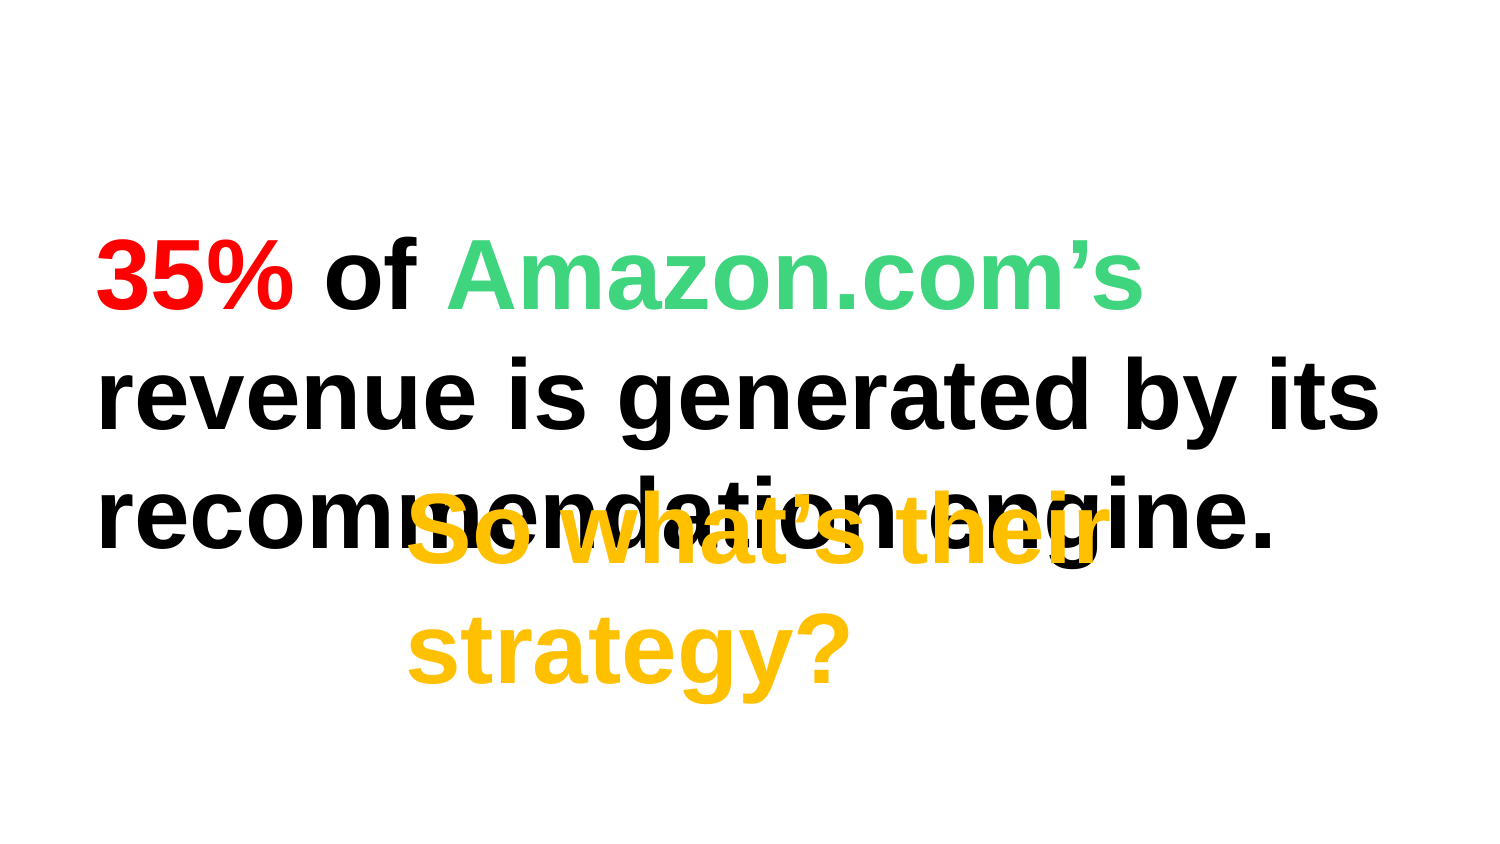

# 35% of Amazon.com’s revenue is generated by its recommendation engine.
So what’s their strategy?